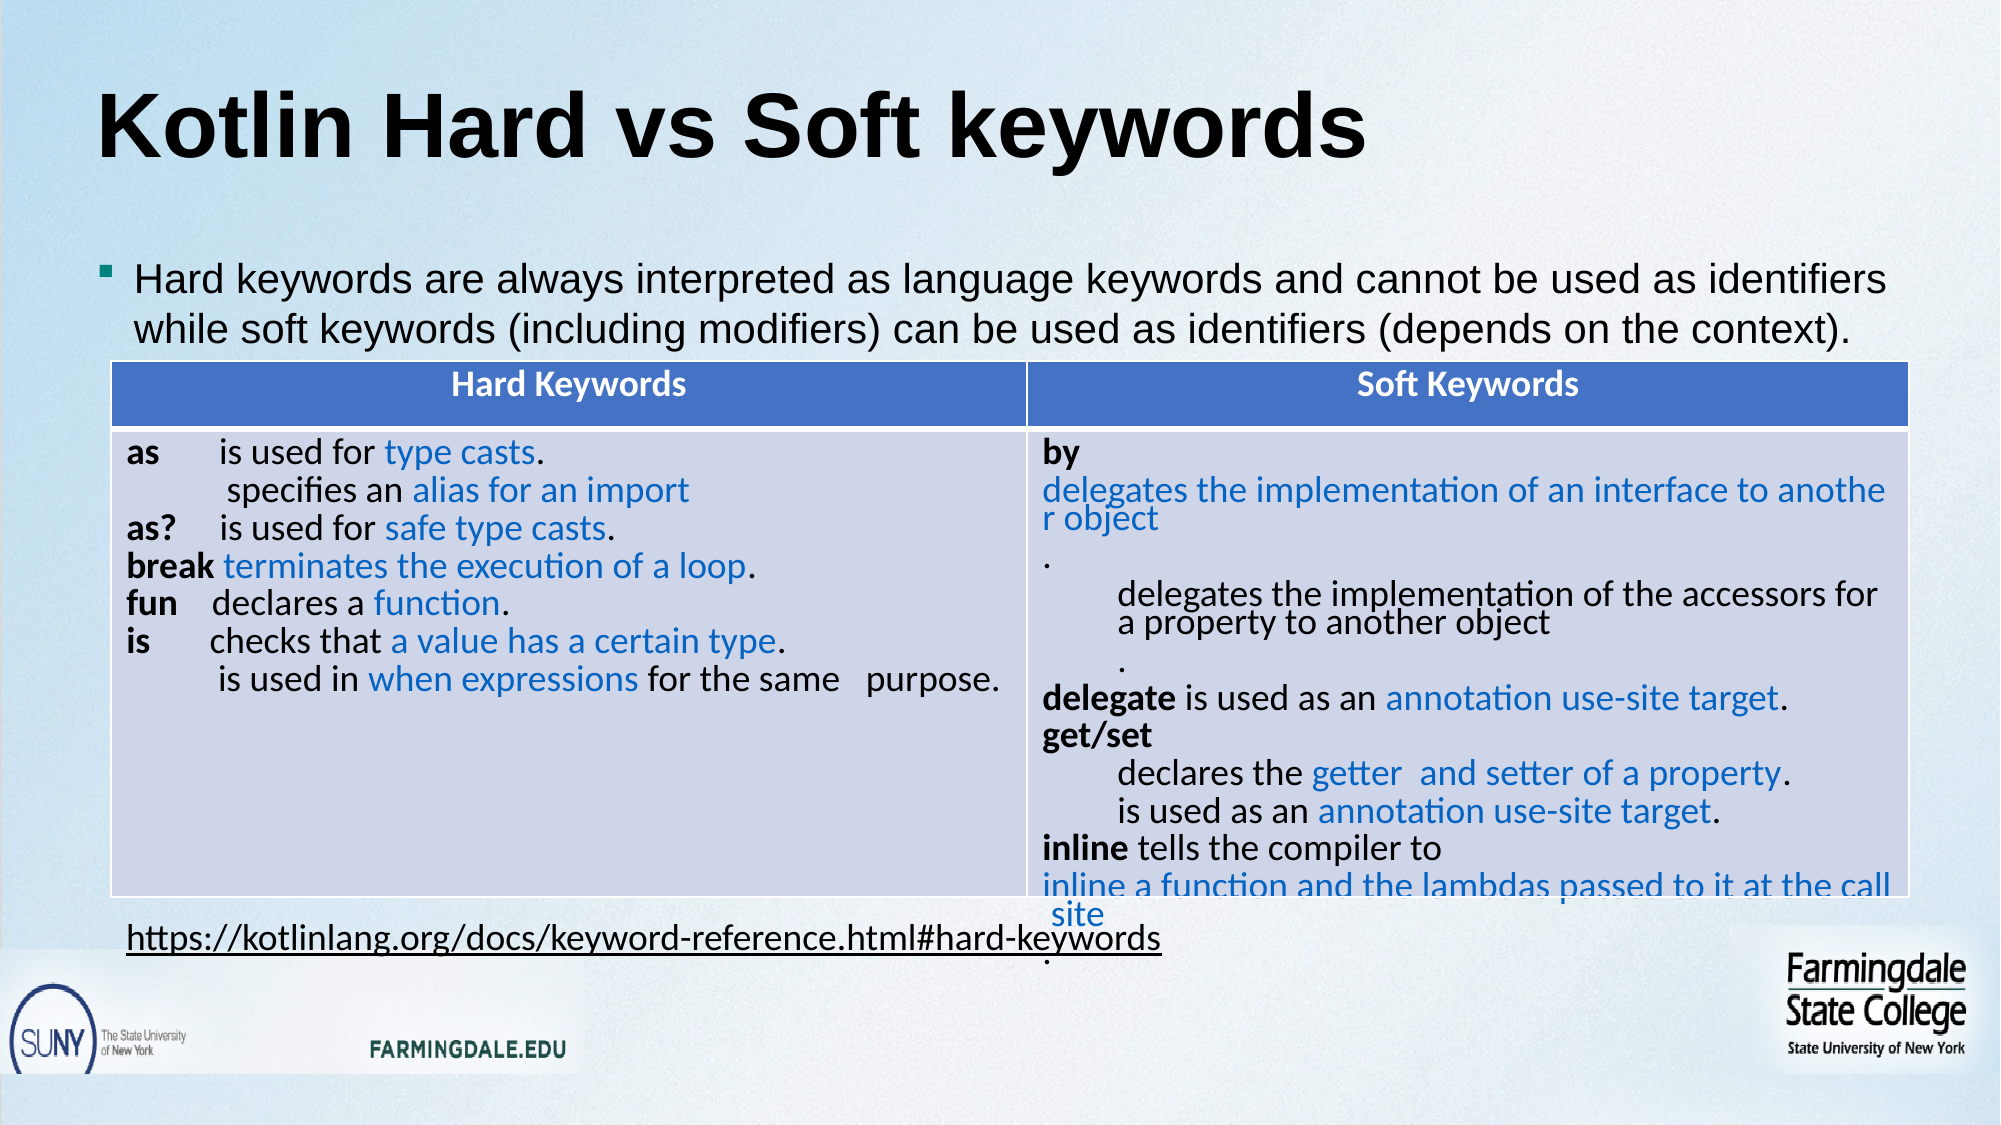

# Kotlin Hard vs Soft keywords
Hard keywords are always interpreted as language keywords and cannot be used as identifiers while soft keywords (including modifiers) can be used as identifiers (depends on the context).

| Hard Keywords | Soft Keywords |
| --- | --- |
| as is used for type casts. specifies an alias for an import as?  is used for safe type casts. break terminates the execution of a loop. fun  declares a function. is checks that a value has a certain type. is used in when expressions for the same purpose. | by delegates the implementation of an interface to another object. delegates the implementation of the accessors for a property to another object. delegate is used as an annotation use-site target. get/set declares the getter and setter of a property. is used as an annotation use-site target. inline tells the compiler to inline a function and the lambdas passed to it at the call site. |
https://kotlinlang.org/docs/keyword-reference.html#hard-keywords